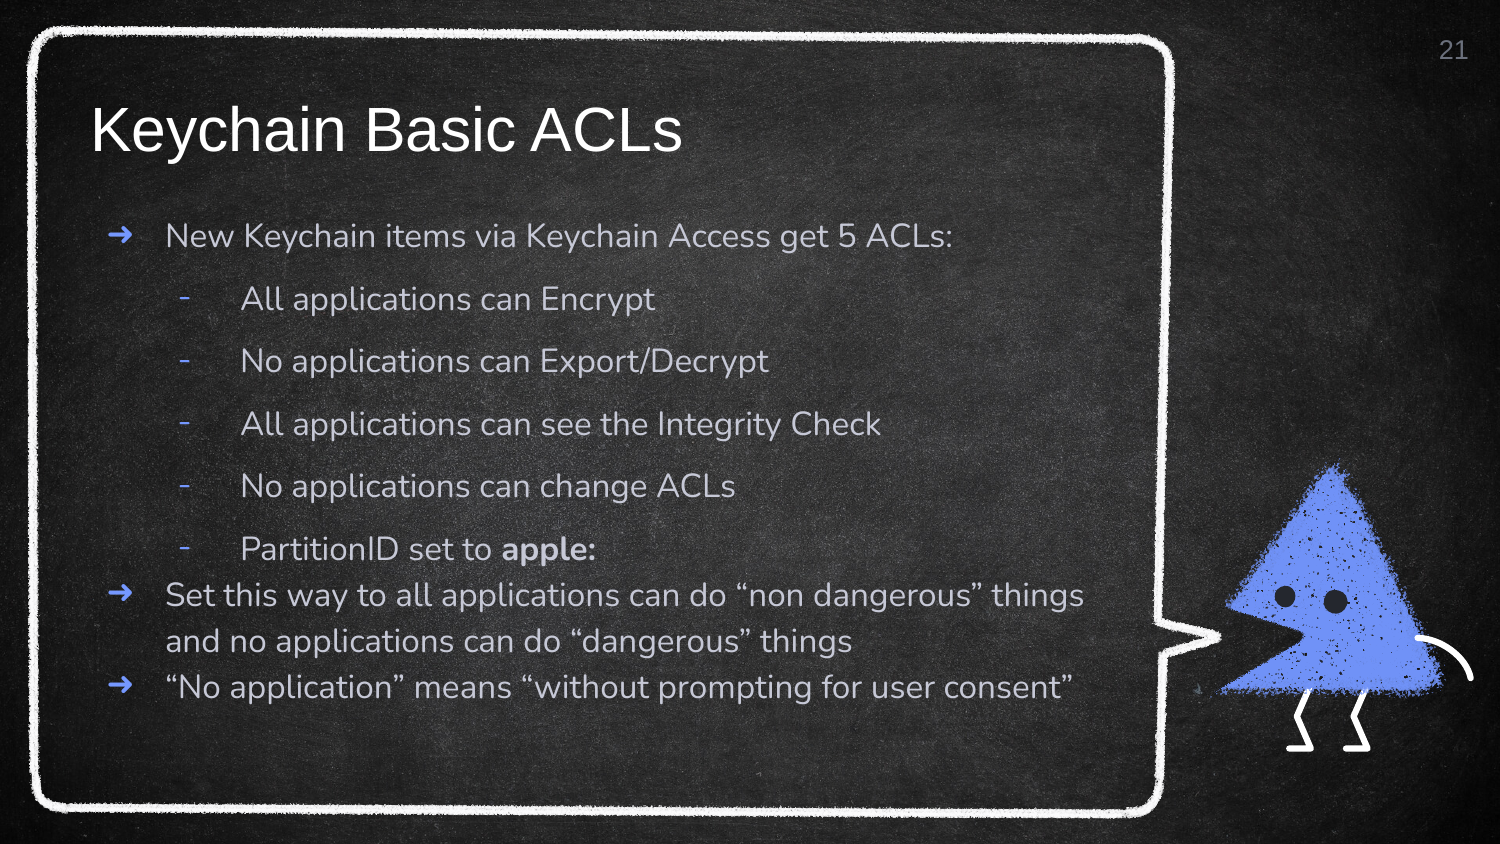

21
# Keychain Basic ACLs

New Keychain items via Keychain Access get 5 ACLs:
All applications can Encrypt
No applications can Export/Decrypt
All applications can see the Integrity Check
No applications can change ACLs
PartitionID set to apple:
Set this way to all applications can do “non dangerous” things and no applications can do “dangerous” things
“No application” means “without prompting for user consent”